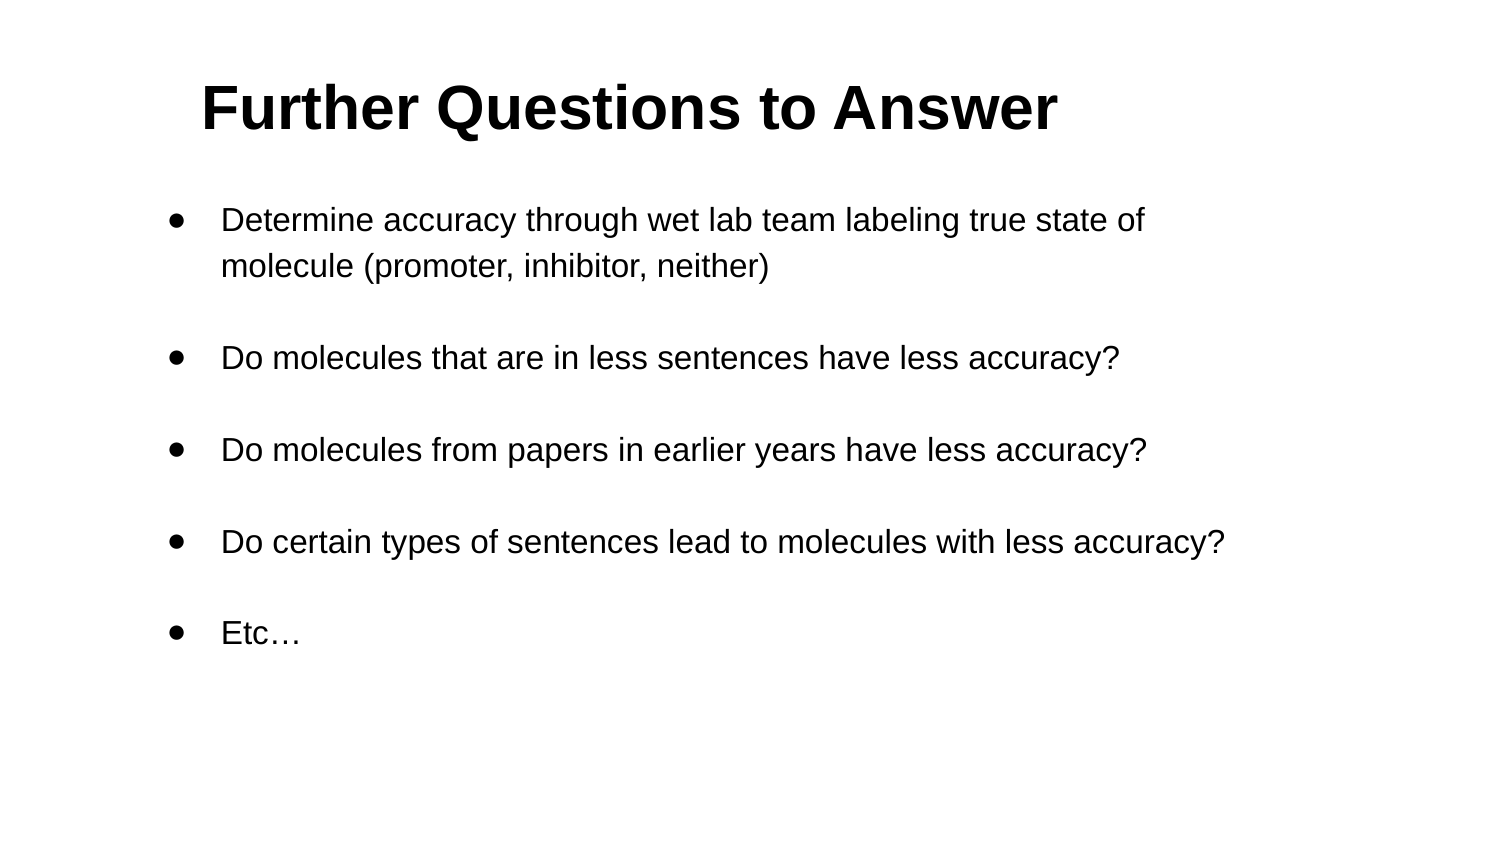

Further Questions to Answer
Determine accuracy through wet lab team labeling true state of molecule (promoter, inhibitor, neither)

Do molecules that are in less sentences have less accuracy?

Do molecules from papers in earlier years have less accuracy?

Do certain types of sentences lead to molecules with less accuracy?

Etc…